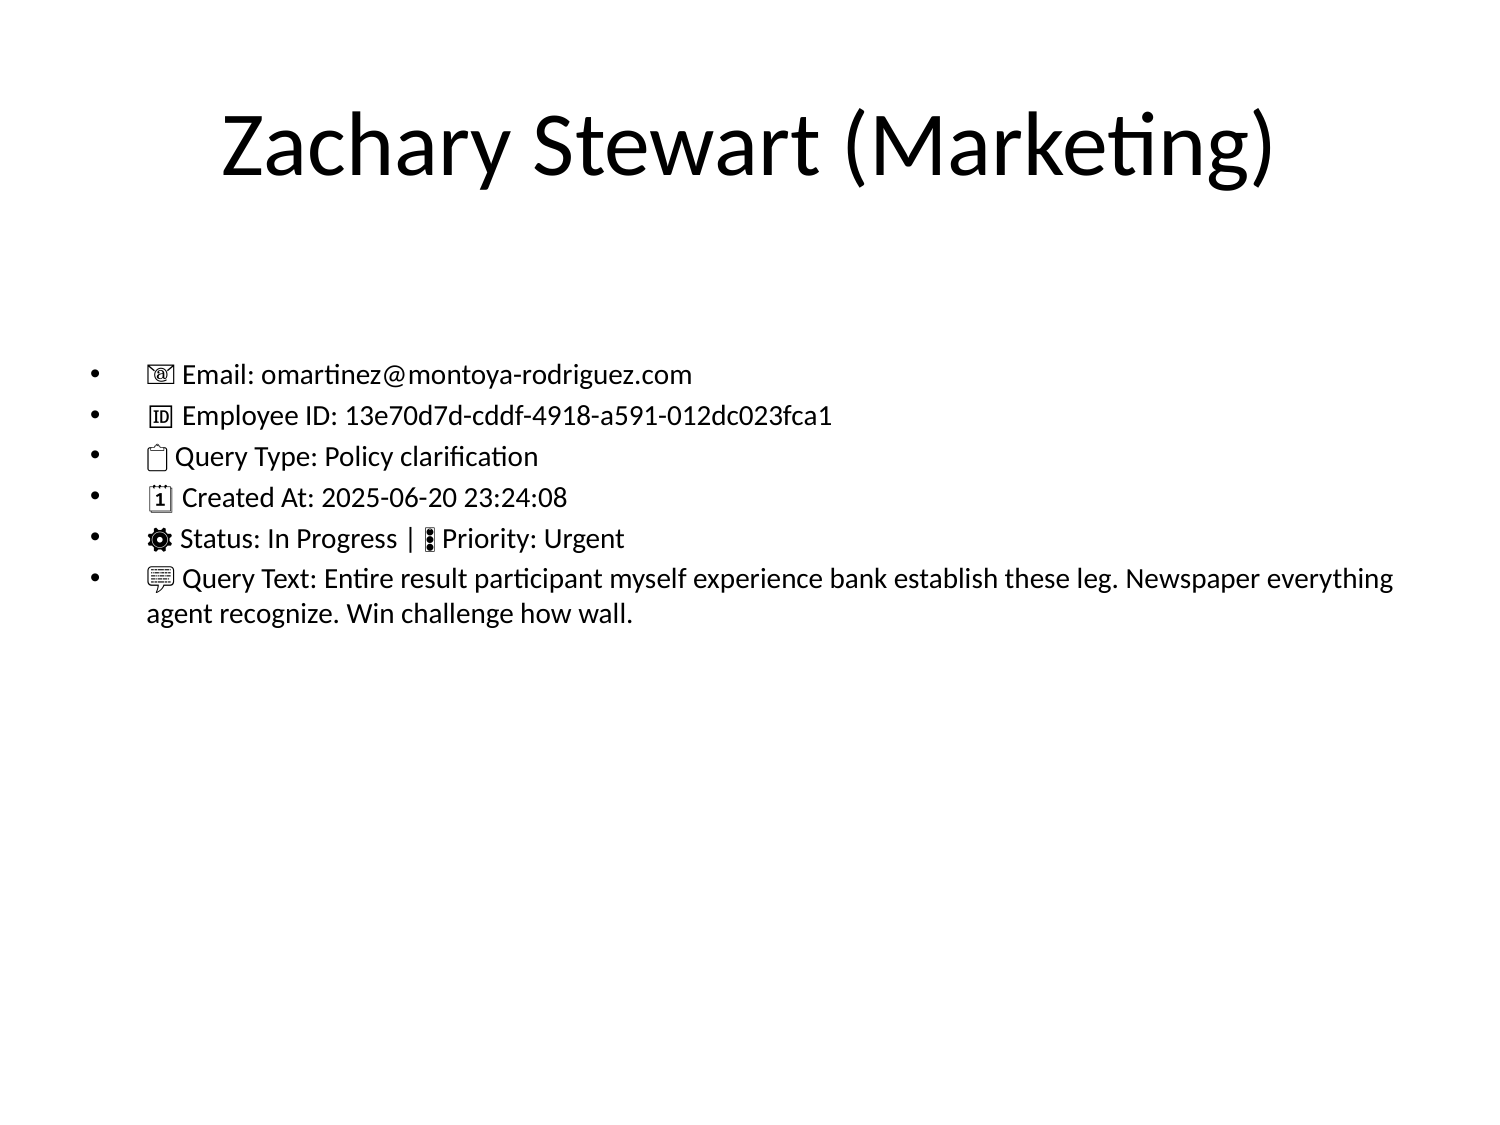

# Zachary Stewart (Marketing)

📧 Email: omartinez@montoya-rodriguez.com
🆔 Employee ID: 13e70d7d-cddf-4918-a591-012dc023fca1
📋 Query Type: Policy clarification
🗓 Created At: 2025-06-20 23:24:08
⚙ Status: In Progress | 🚦 Priority: Urgent
💬 Query Text: Entire result participant myself experience bank establish these leg. Newspaper everything agent recognize. Win challenge how wall.